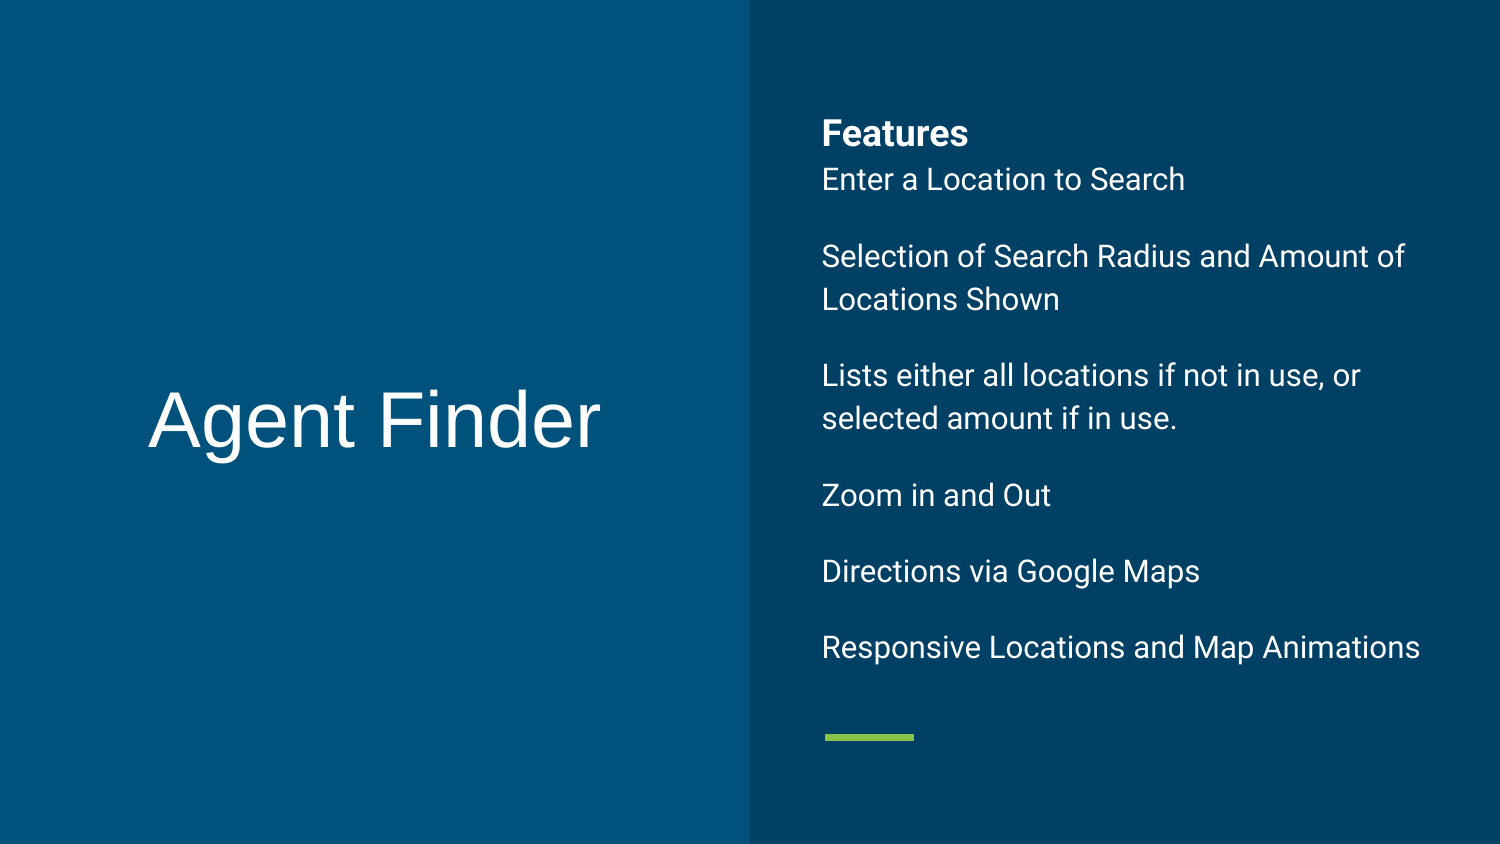

Features
Enter a Location to Search
Selection of Search Radius and Amount of Locations Shown
Lists either all locations if not in use, or selected amount if in use.
Zoom in and Out
Directions via Google Maps
Responsive Locations and Map Animations

# Agent Finder